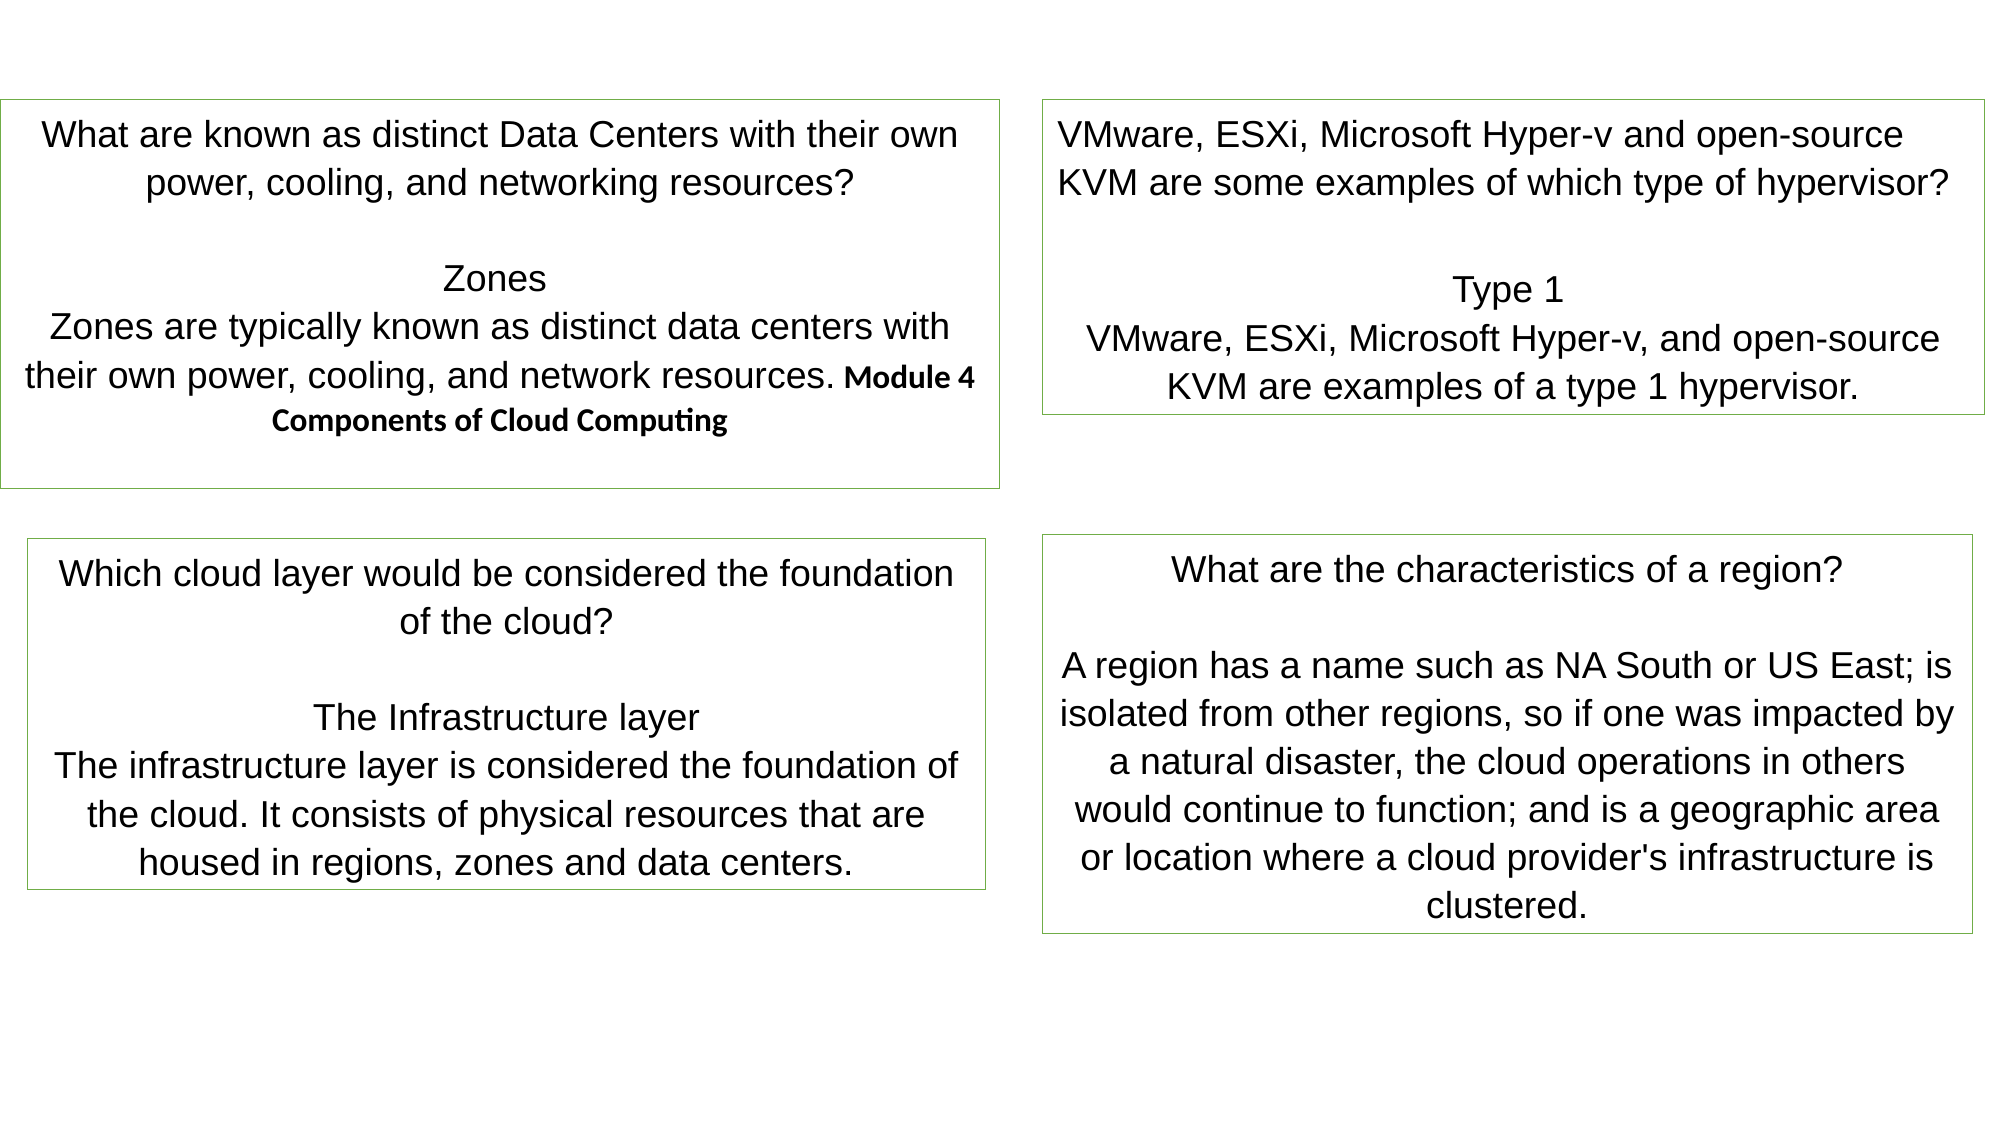

What are known as distinct Data Centers with their own power, cooling, and networking resources?

Zones
Zones are typically known as distinct data centers with their own power, cooling, and network resources. Module 4 Components of Cloud Computing

VMware, ESXi, Microsoft Hyper-v and open-source KVM are some examples of which type of hypervisor?

Type 1
VMware, ESXi, Microsoft Hyper-v, and open-source KVM are examples of a type 1 hypervisor.
What are the characteristics of a region?

A region has a name such as NA South or US East; is isolated from other regions, so if one was impacted by a natural disaster, the cloud operations in others would continue to function; and is a geographic area or location where a cloud provider's infrastructure is clustered.
Which cloud layer would be considered the foundation of the cloud?

The Infrastructure layer
The infrastructure layer is considered the foundation of the cloud. It consists of physical resources that are housed in regions, zones and data centers.